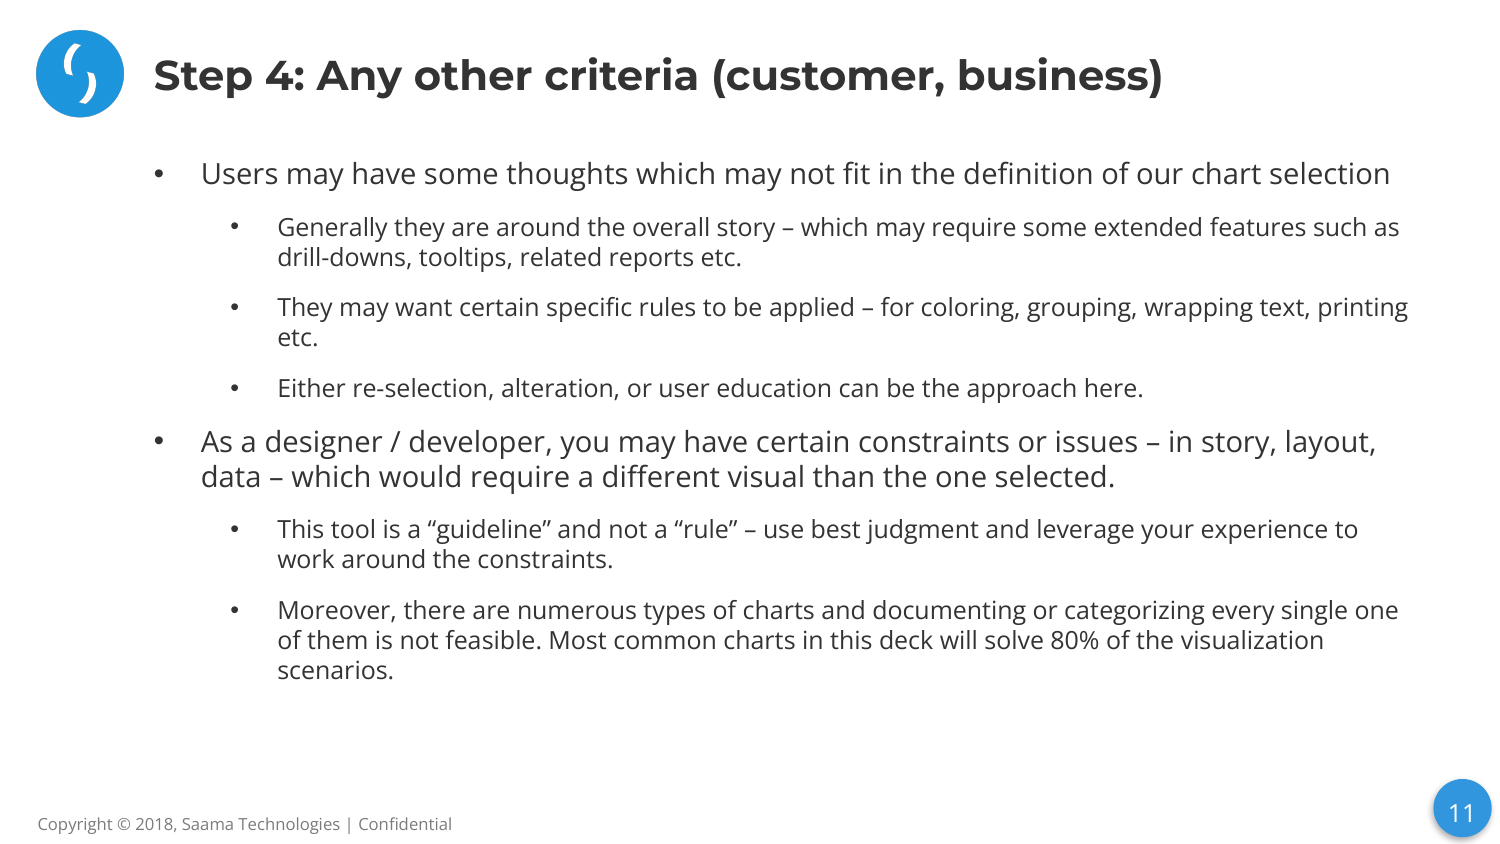

# Step 4: Any other criteria (customer, business)
Users may have some thoughts which may not fit in the definition of our chart selection
Generally they are around the overall story – which may require some extended features such as drill-downs, tooltips, related reports etc.
They may want certain specific rules to be applied – for coloring, grouping, wrapping text, printing etc.
Either re-selection, alteration, or user education can be the approach here.
As a designer / developer, you may have certain constraints or issues – in story, layout, data – which would require a different visual than the one selected.
This tool is a “guideline” and not a “rule” – use best judgment and leverage your experience to work around the constraints.
Moreover, there are numerous types of charts and documenting or categorizing every single one of them is not feasible. Most common charts in this deck will solve 80% of the visualization scenarios.